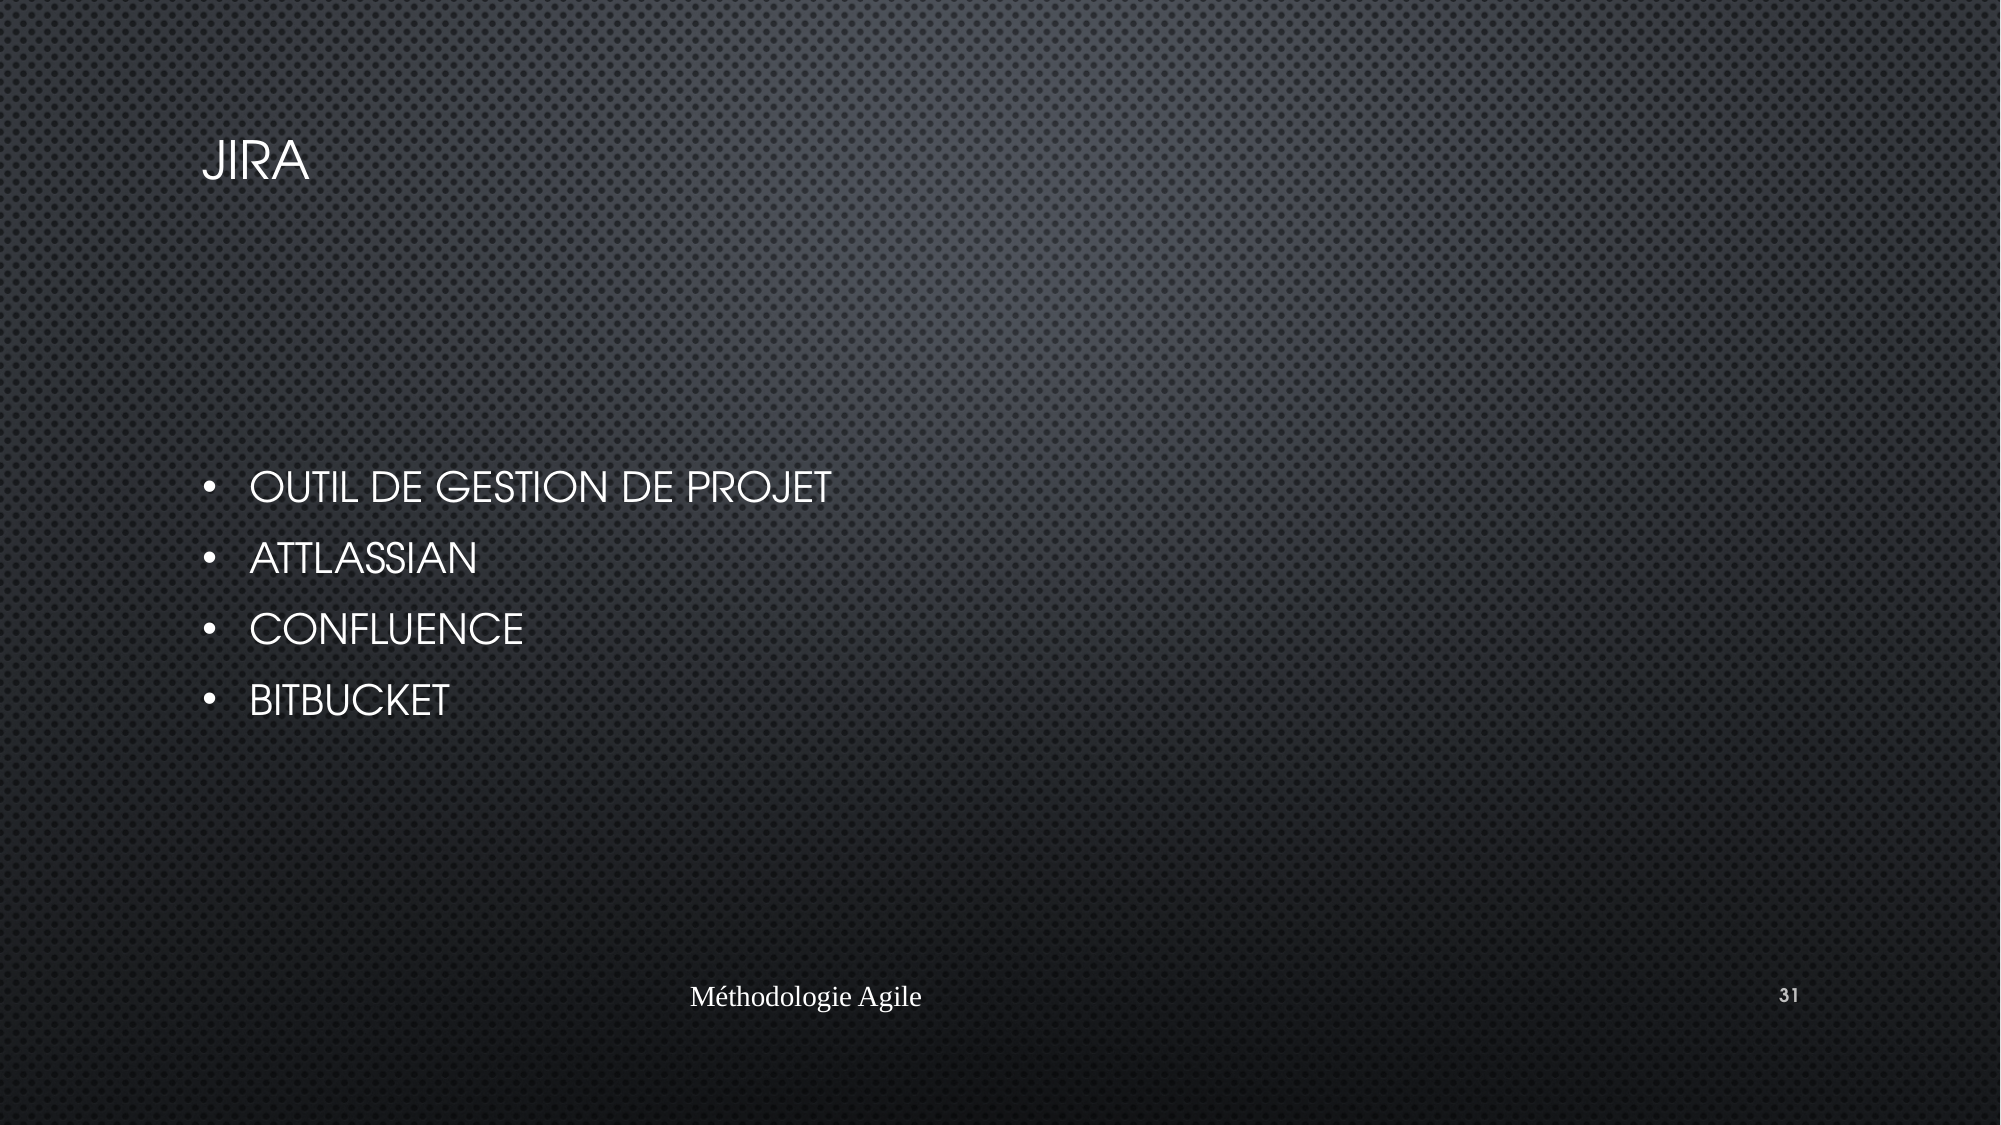

# Jira
Outil de gestion de projet
Attlassian
Confluence
Bitbucket
Méthodologie Agile
31